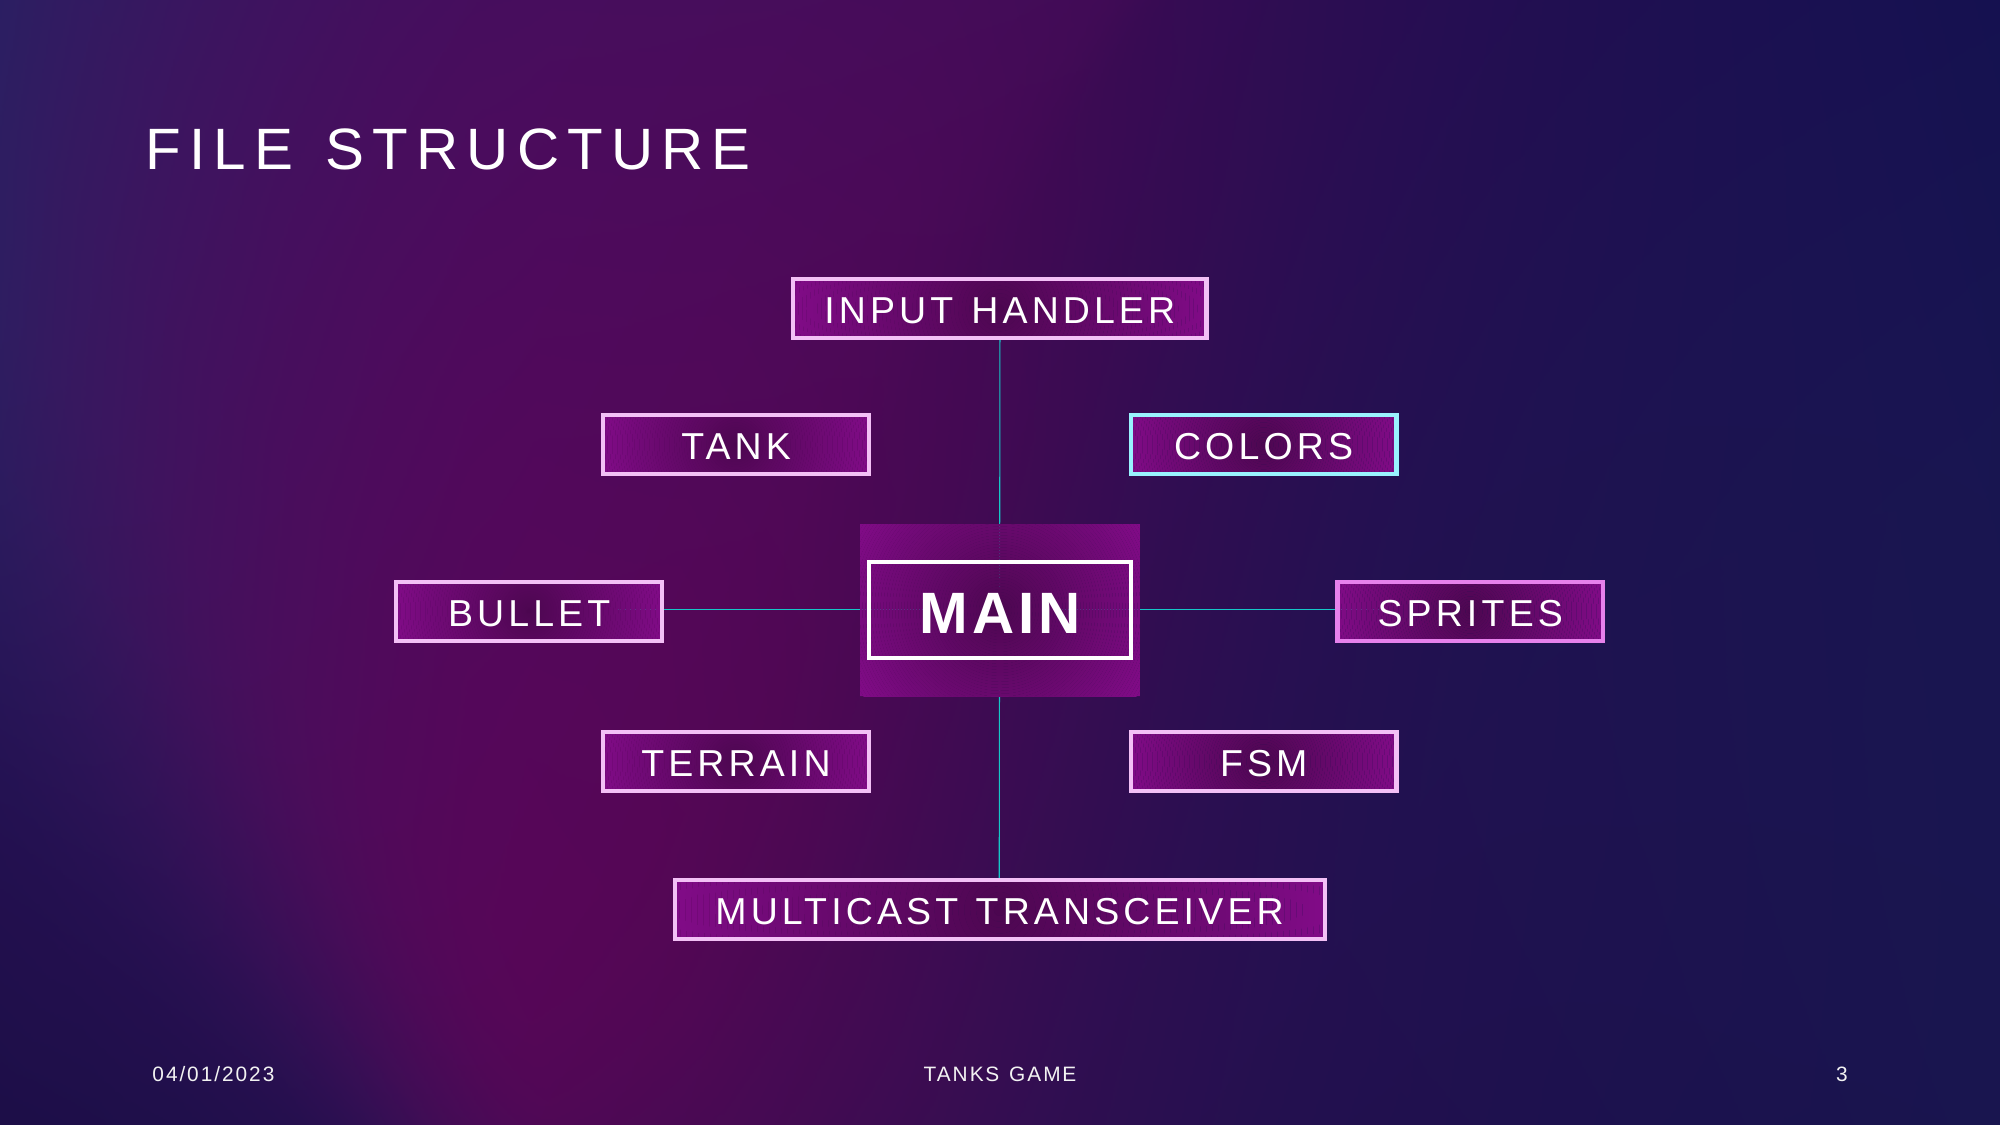

# File Structure
Input handler
tank
colors
MAIN

bullet
sprites
terrain
fsm
Multicast transceiver
04/01/2023
Tanks game
3